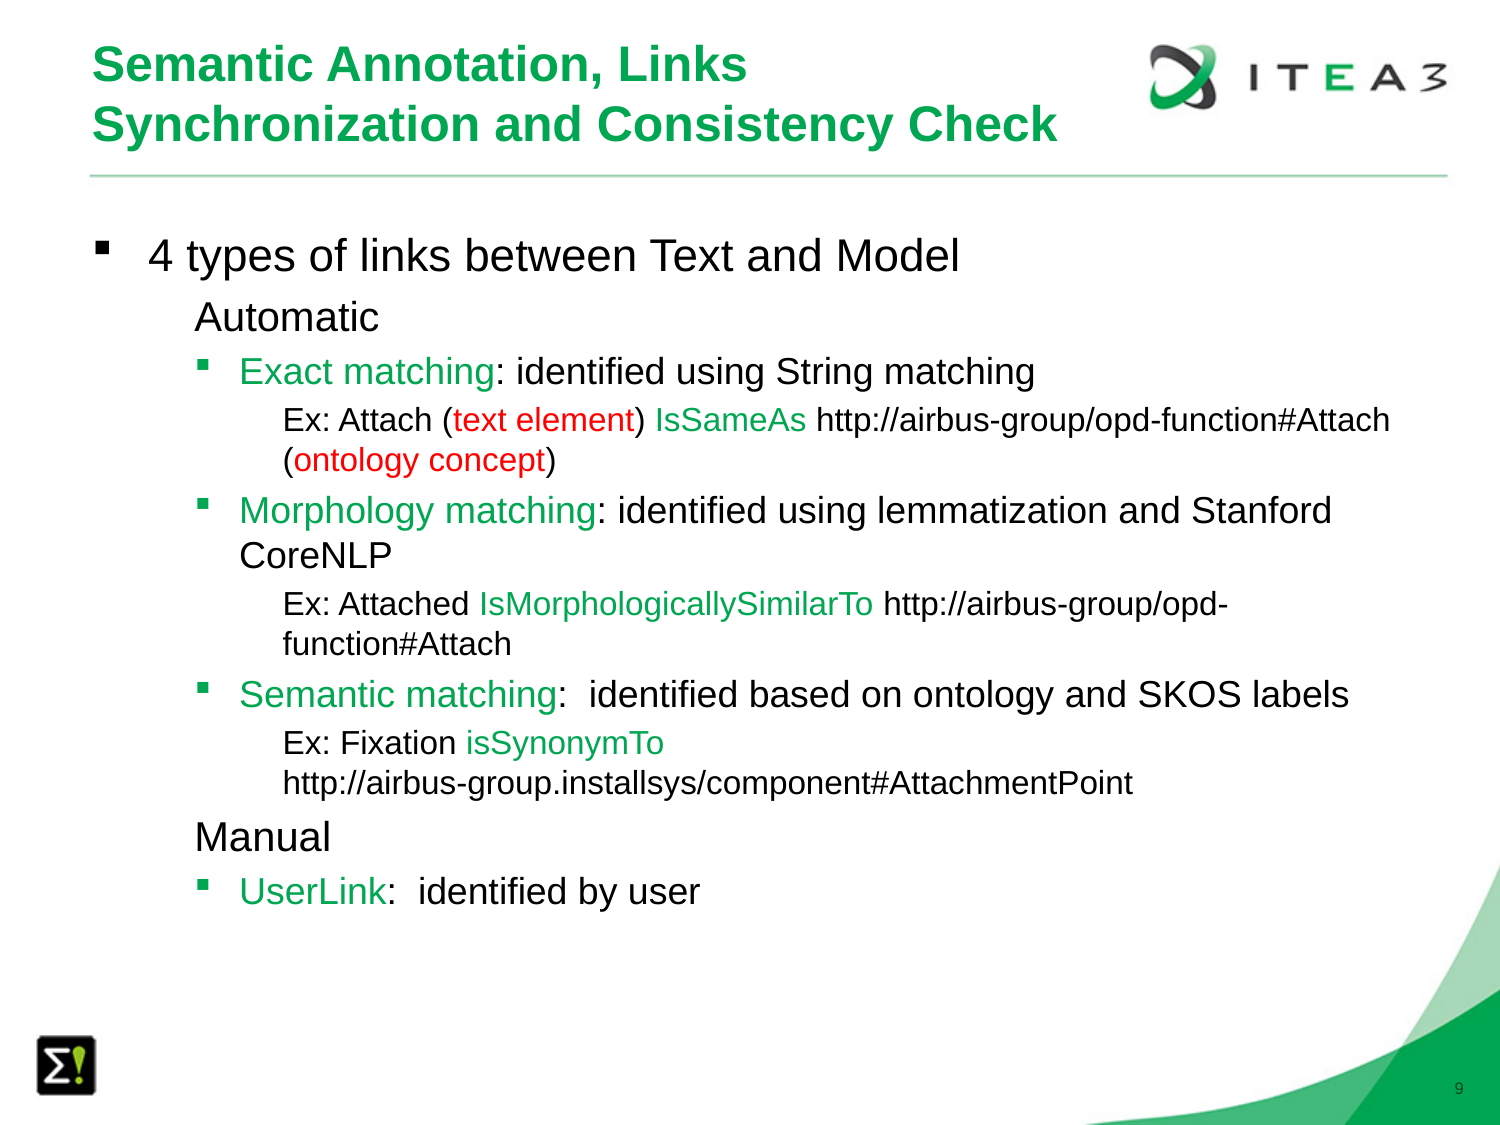

# Semantic Annotation, Links Synchronization and Consistency Check
4 types of links between Text and Model
Automatic
Exact matching: identified using String matching
Ex: Attach (text element) IsSameAs http://airbus-group/opd-function#Attach (ontology concept)
Morphology matching: identified using lemmatization and Stanford CoreNLP
Ex: Attached IsMorphologicallySimilarTo http://airbus-group/opd-function#Attach
Semantic matching:  identified based on ontology and SKOS labels
Ex: Fixation isSynonymTo http://airbus-group.installsys/component#AttachmentPoint
Manual
UserLink:  identified by user